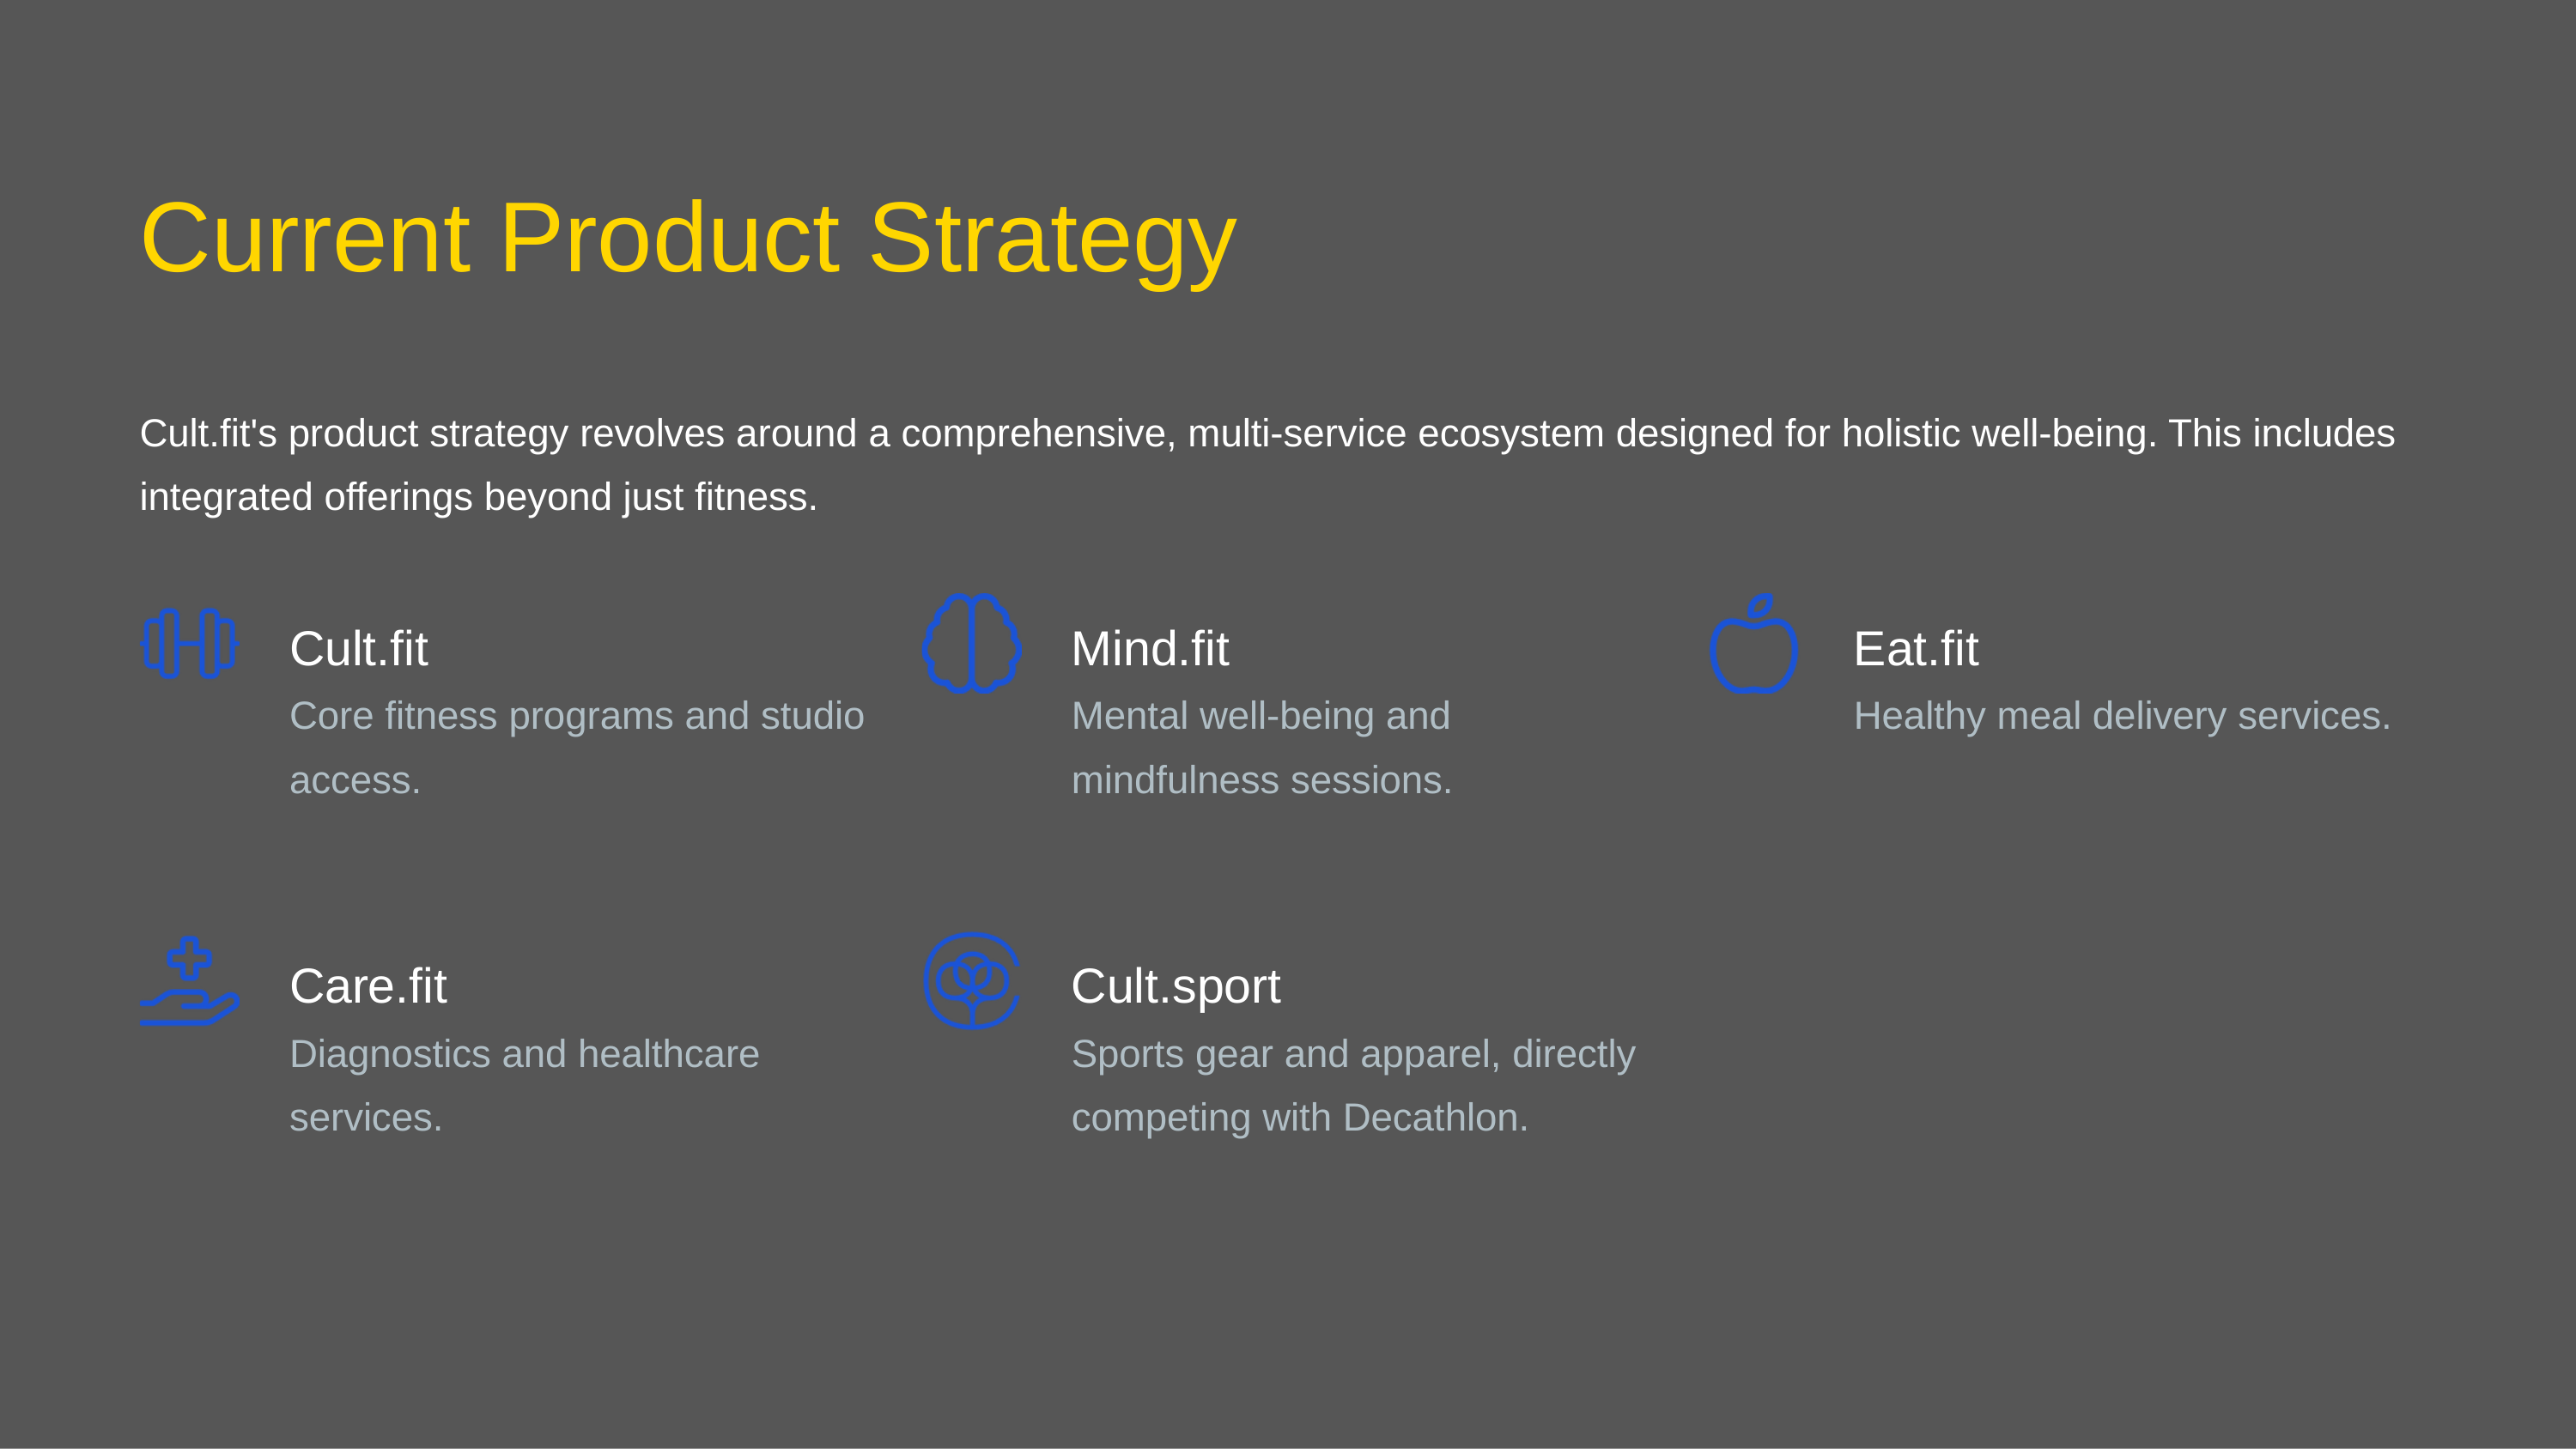

Current Product Strategy
Cult.fit's product strategy revolves around a comprehensive, multi-service ecosystem designed for holistic well-being. This includes integrated offerings beyond just fitness.

Cult.fit
Mind.fit
Eat.fit
Core fitness programs and studio access.
Mental well-being and mindfulness sessions.
Healthy meal delivery services.

Care.fit
Cult.sport
Diagnostics and healthcare services.
Sports gear and apparel, directly competing with Decathlon.